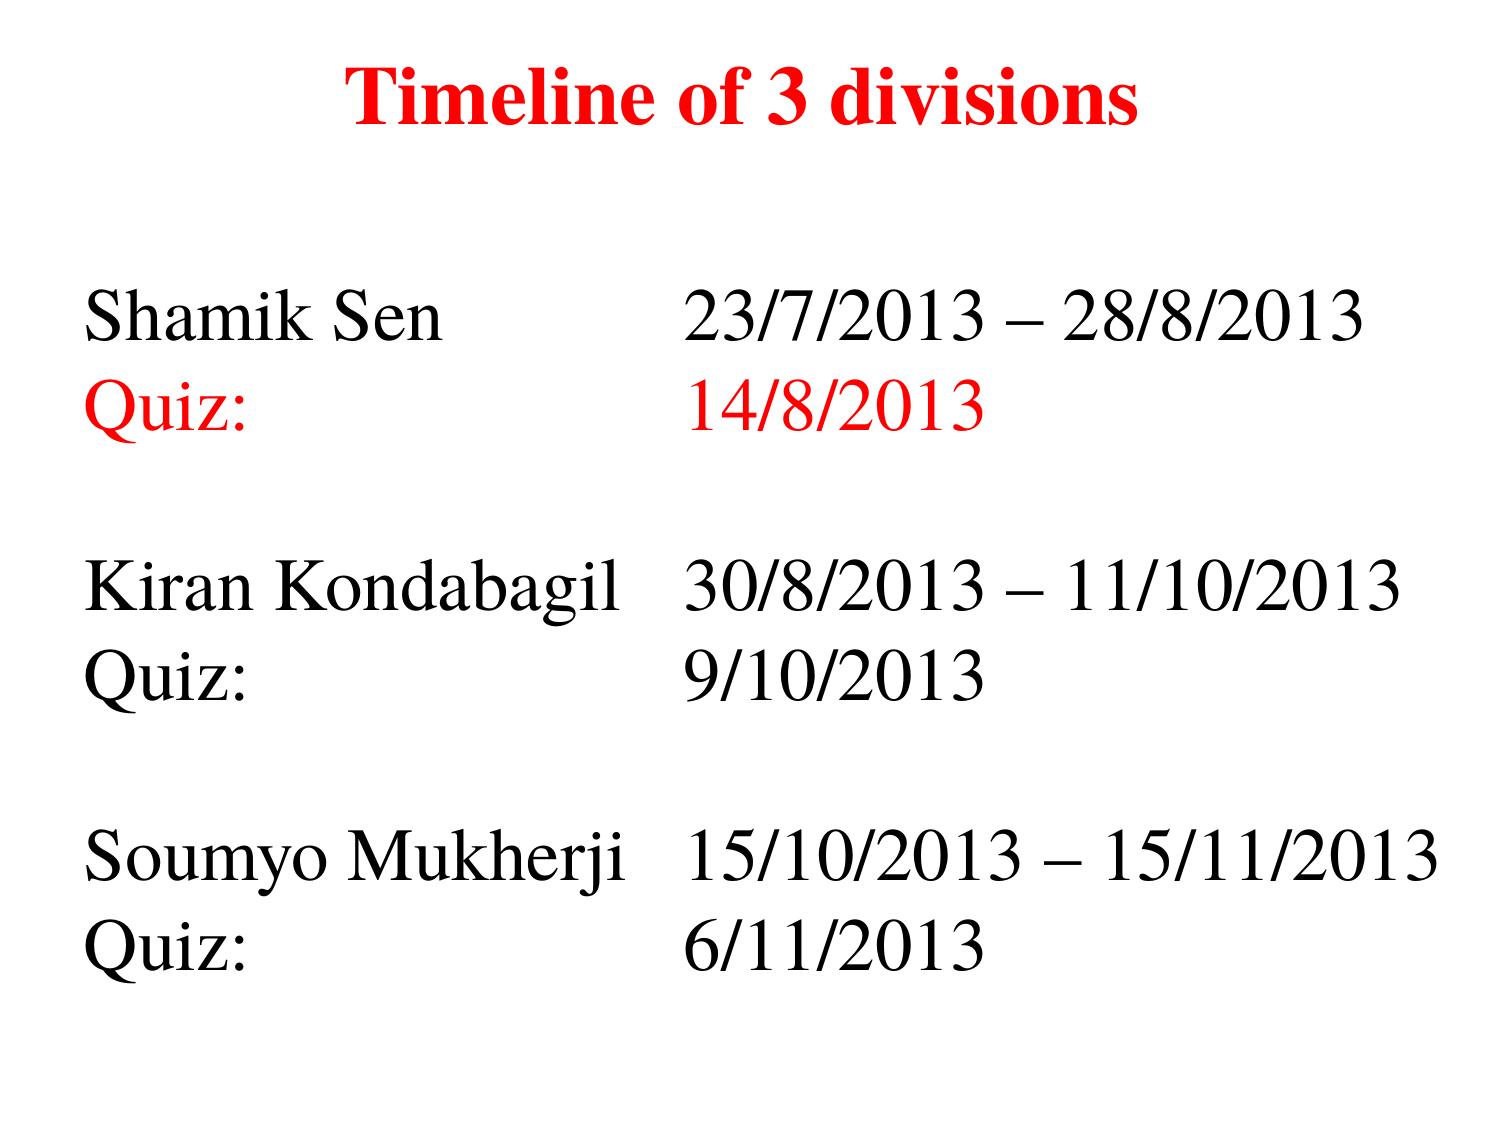

Timeline of 3 divisions
Shamik Sen		23/7/2013 – 28/8/2013
Quiz: 			14/8/2013

Kiran Kondabagil	30/8/2013 – 11/10/2013
Quiz:			9/10/2013

Soumyo Mukherji	15/10/2013 – 15/11/2013
Quiz:			6/11/2013